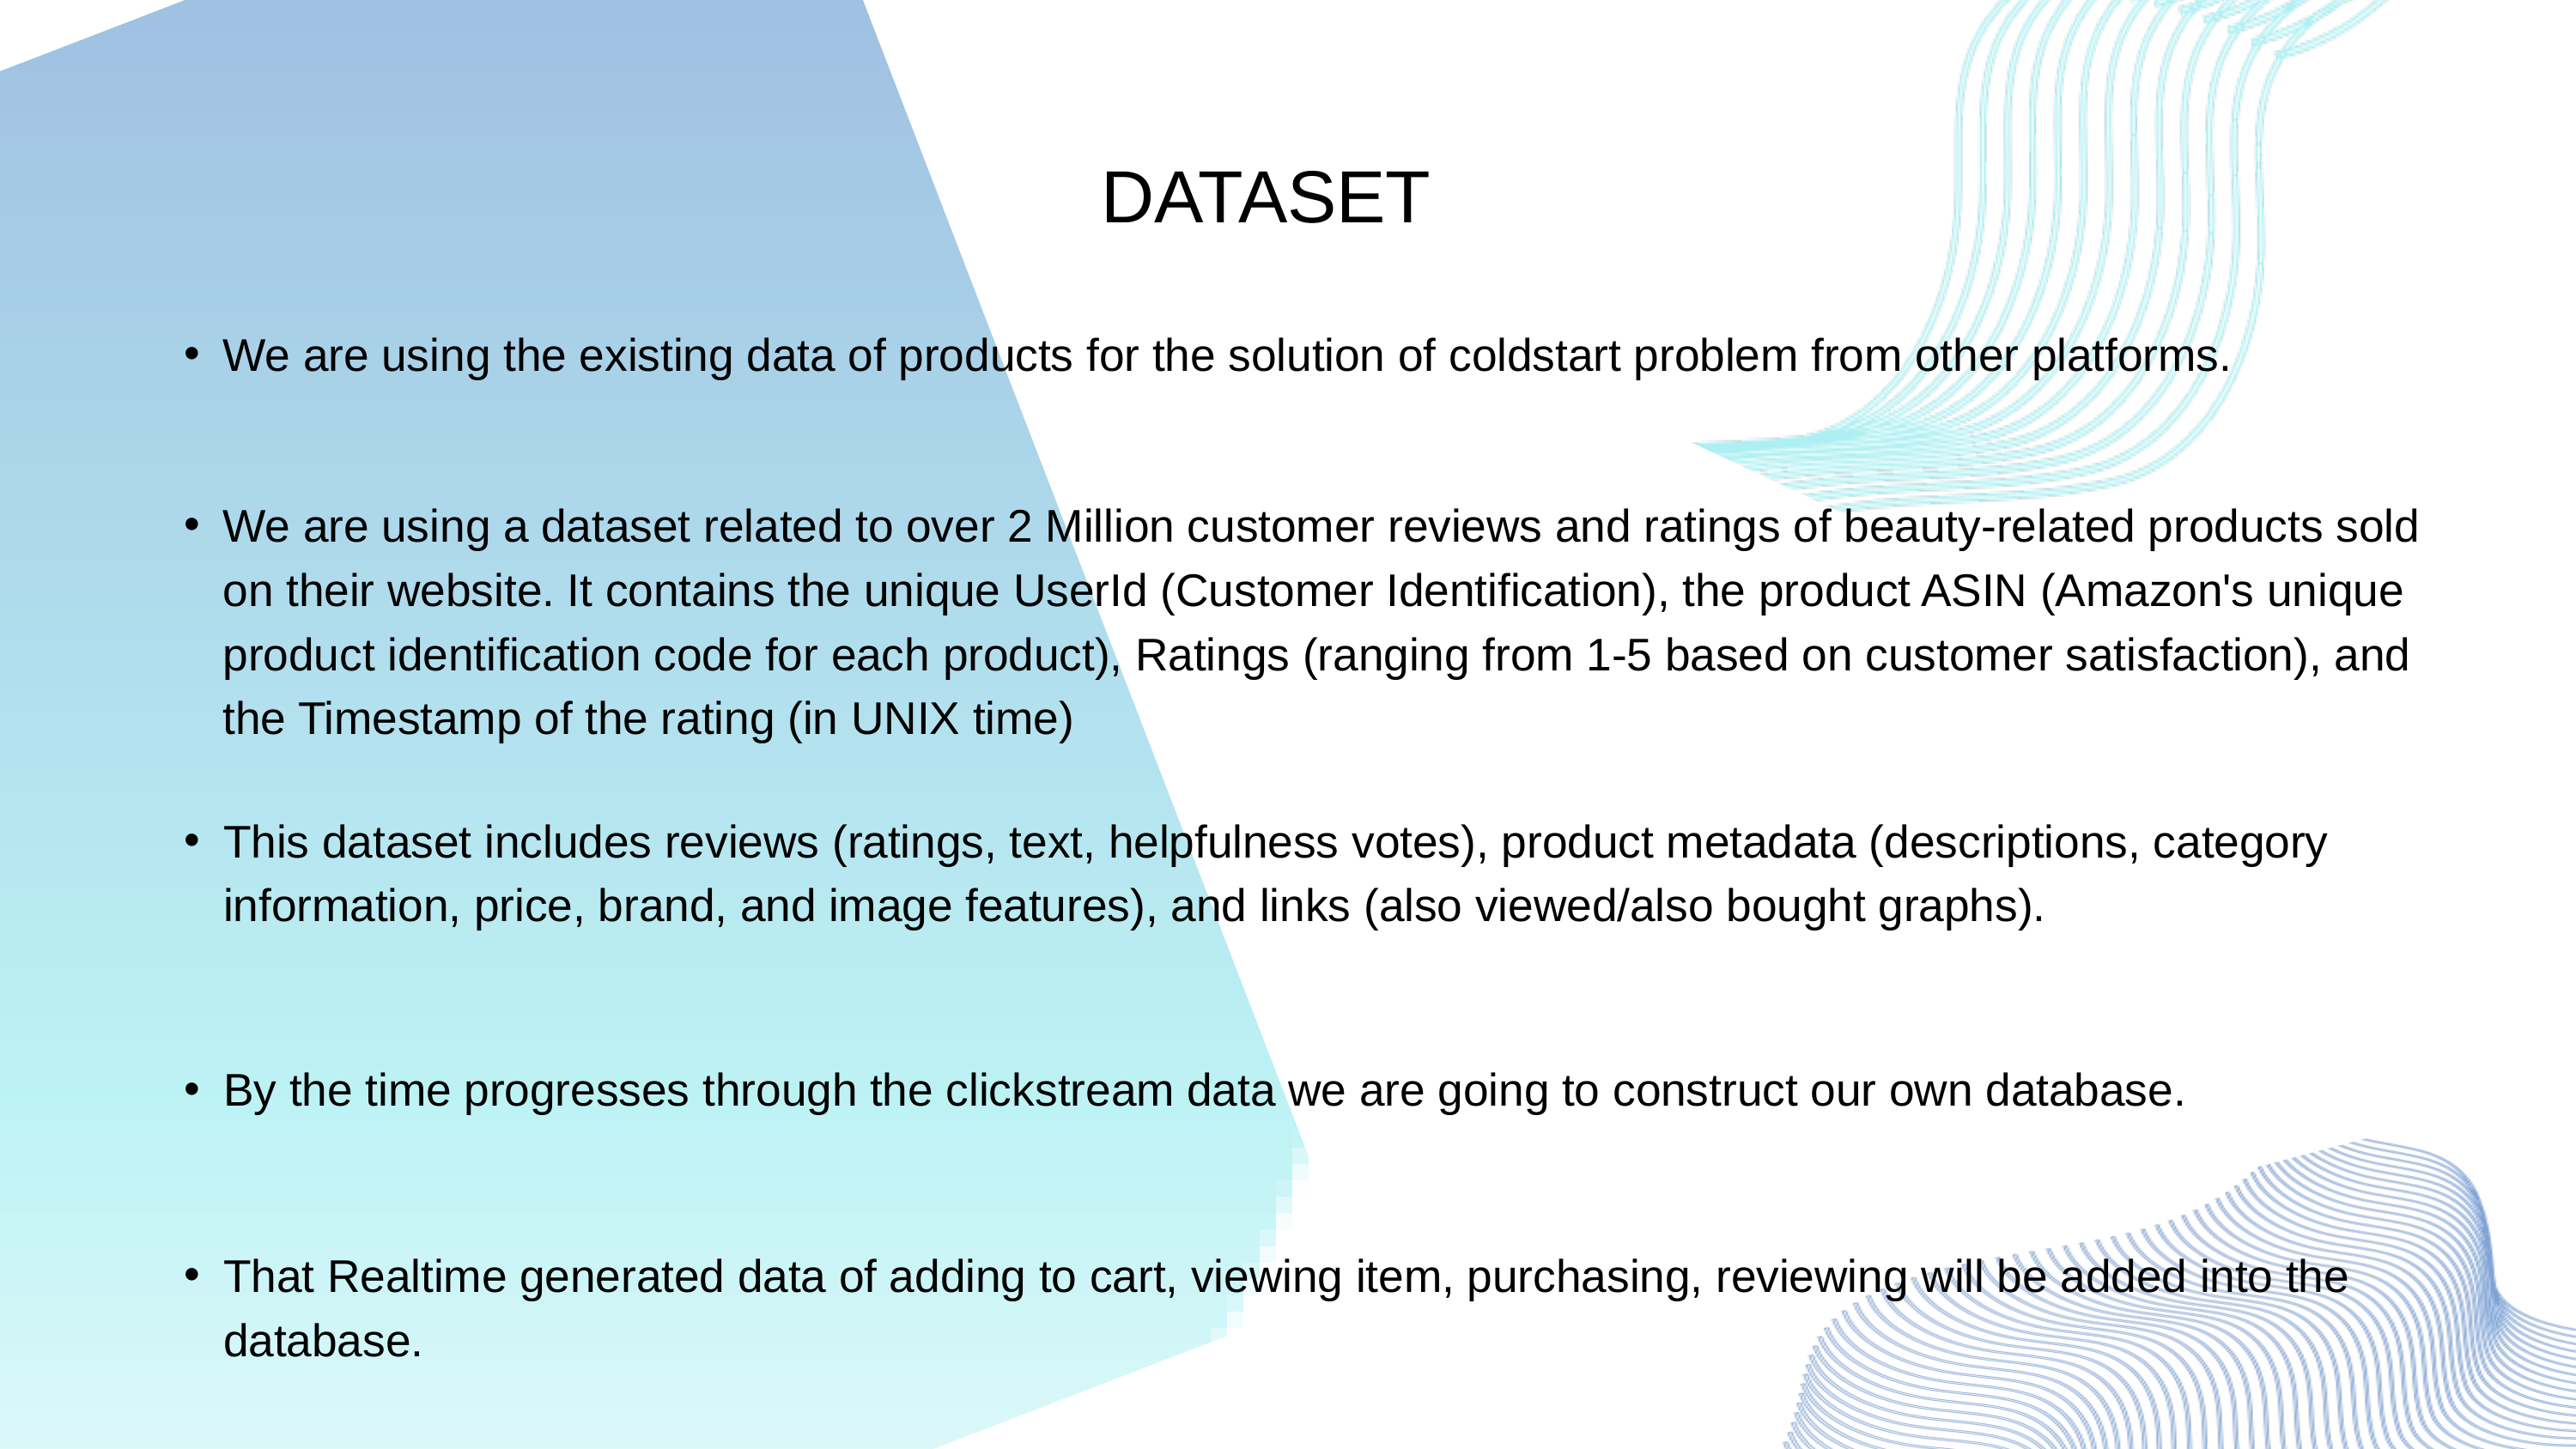

DATASET
We are using the existing data of products for the solution of coldstart problem from other platforms.

We are using a dataset related to over 2 Million customer reviews and ratings of beauty-related products sold on their website. It contains the unique UserId (Customer Identification), the product ASIN (Amazon's unique product identification code for each product), Ratings (ranging from 1-5 based on customer satisfaction), and the Timestamp of the rating (in UNIX time)
This dataset includes reviews (ratings, text, helpfulness votes), product metadata (descriptions, category information, price, brand, and image features), and links (also viewed/also bought graphs).

By the time progresses through the clickstream data we are going to construct our own database.
That Realtime generated data of adding to cart, viewing item, purchasing, reviewing will be added into the database.